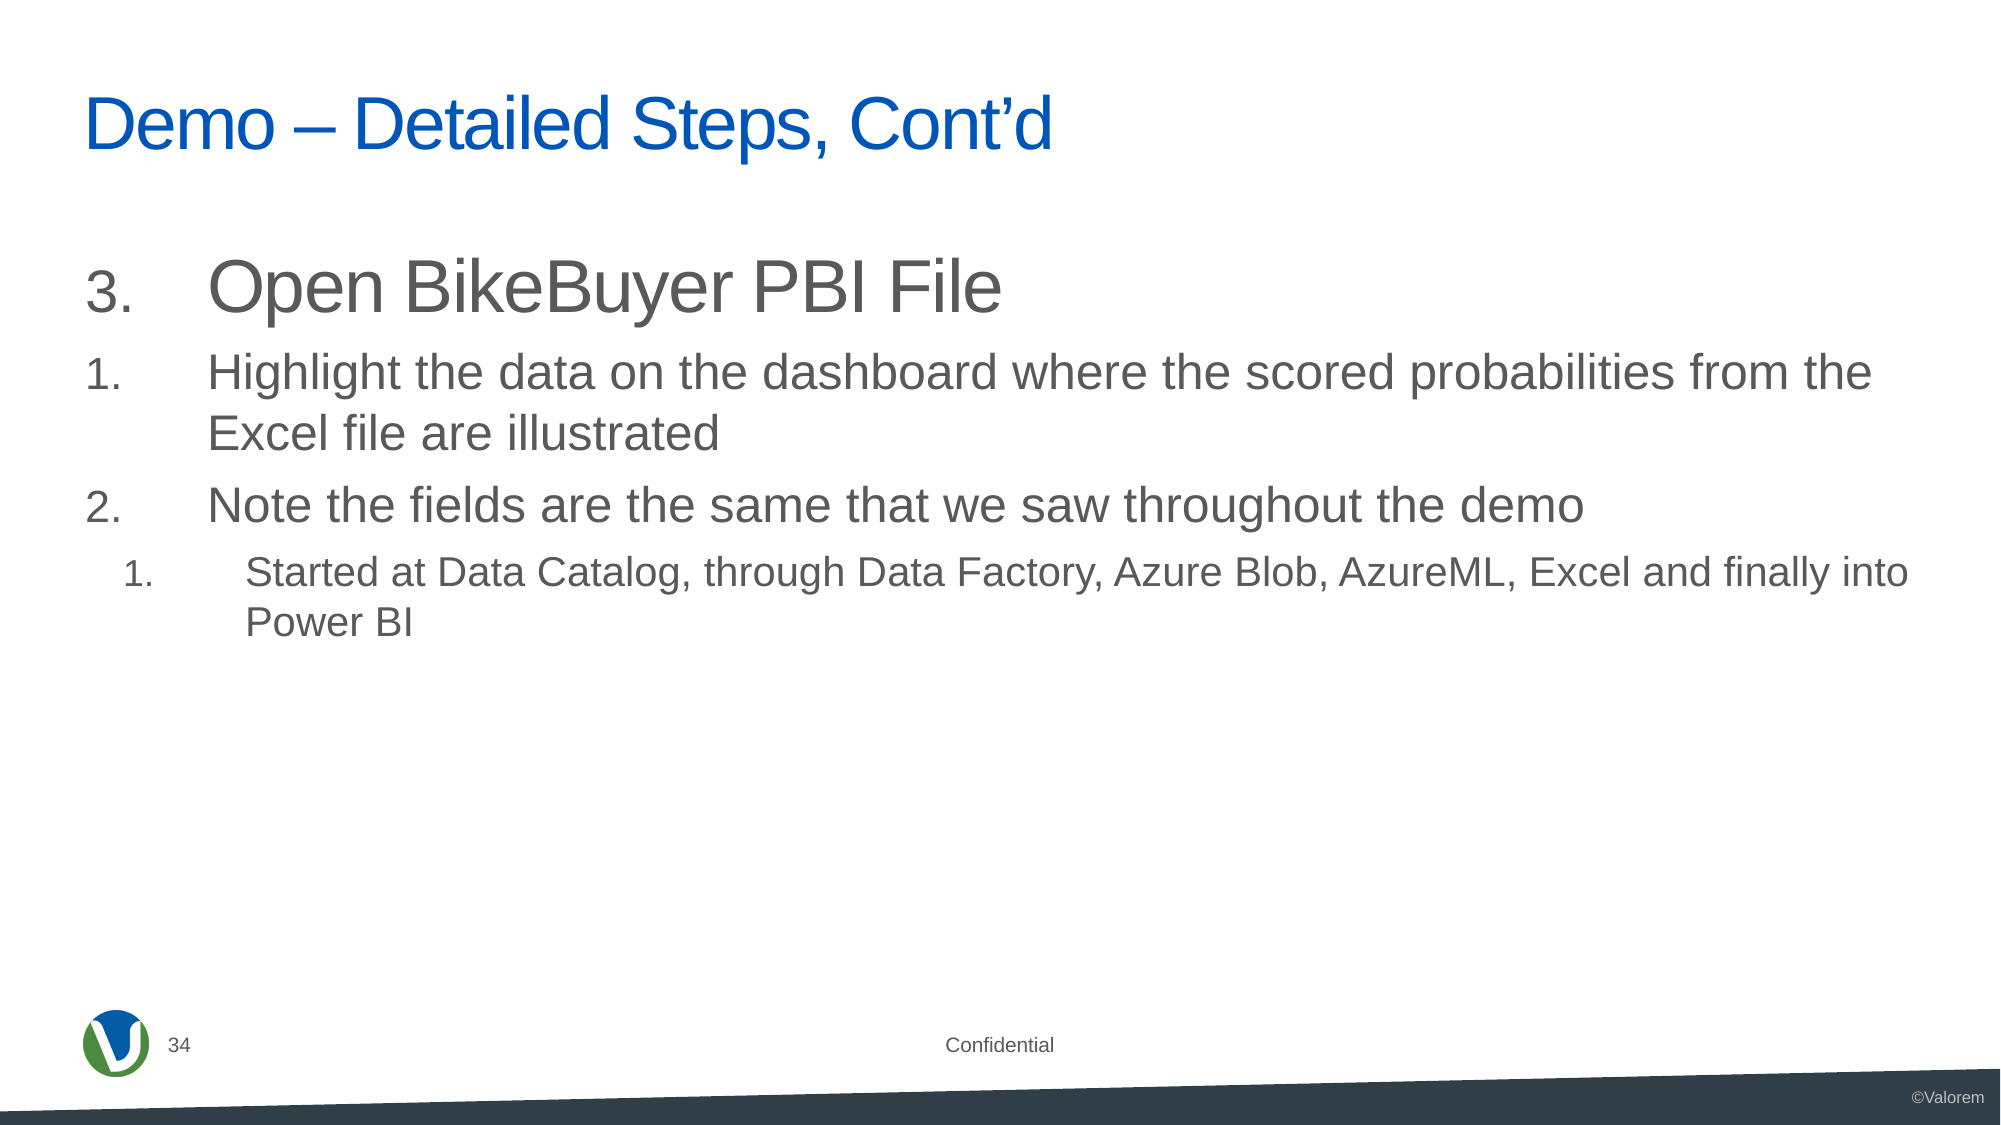

# Demo – Detailed Steps, Cont’d
Open BikeBuyer PBI File
Highlight the data on the dashboard where the scored probabilities from the Excel file are illustrated
Note the fields are the same that we saw throughout the demo
Started at Data Catalog, through Data Factory, Azure Blob, AzureML, Excel and finally into Power BI
34
Confidential